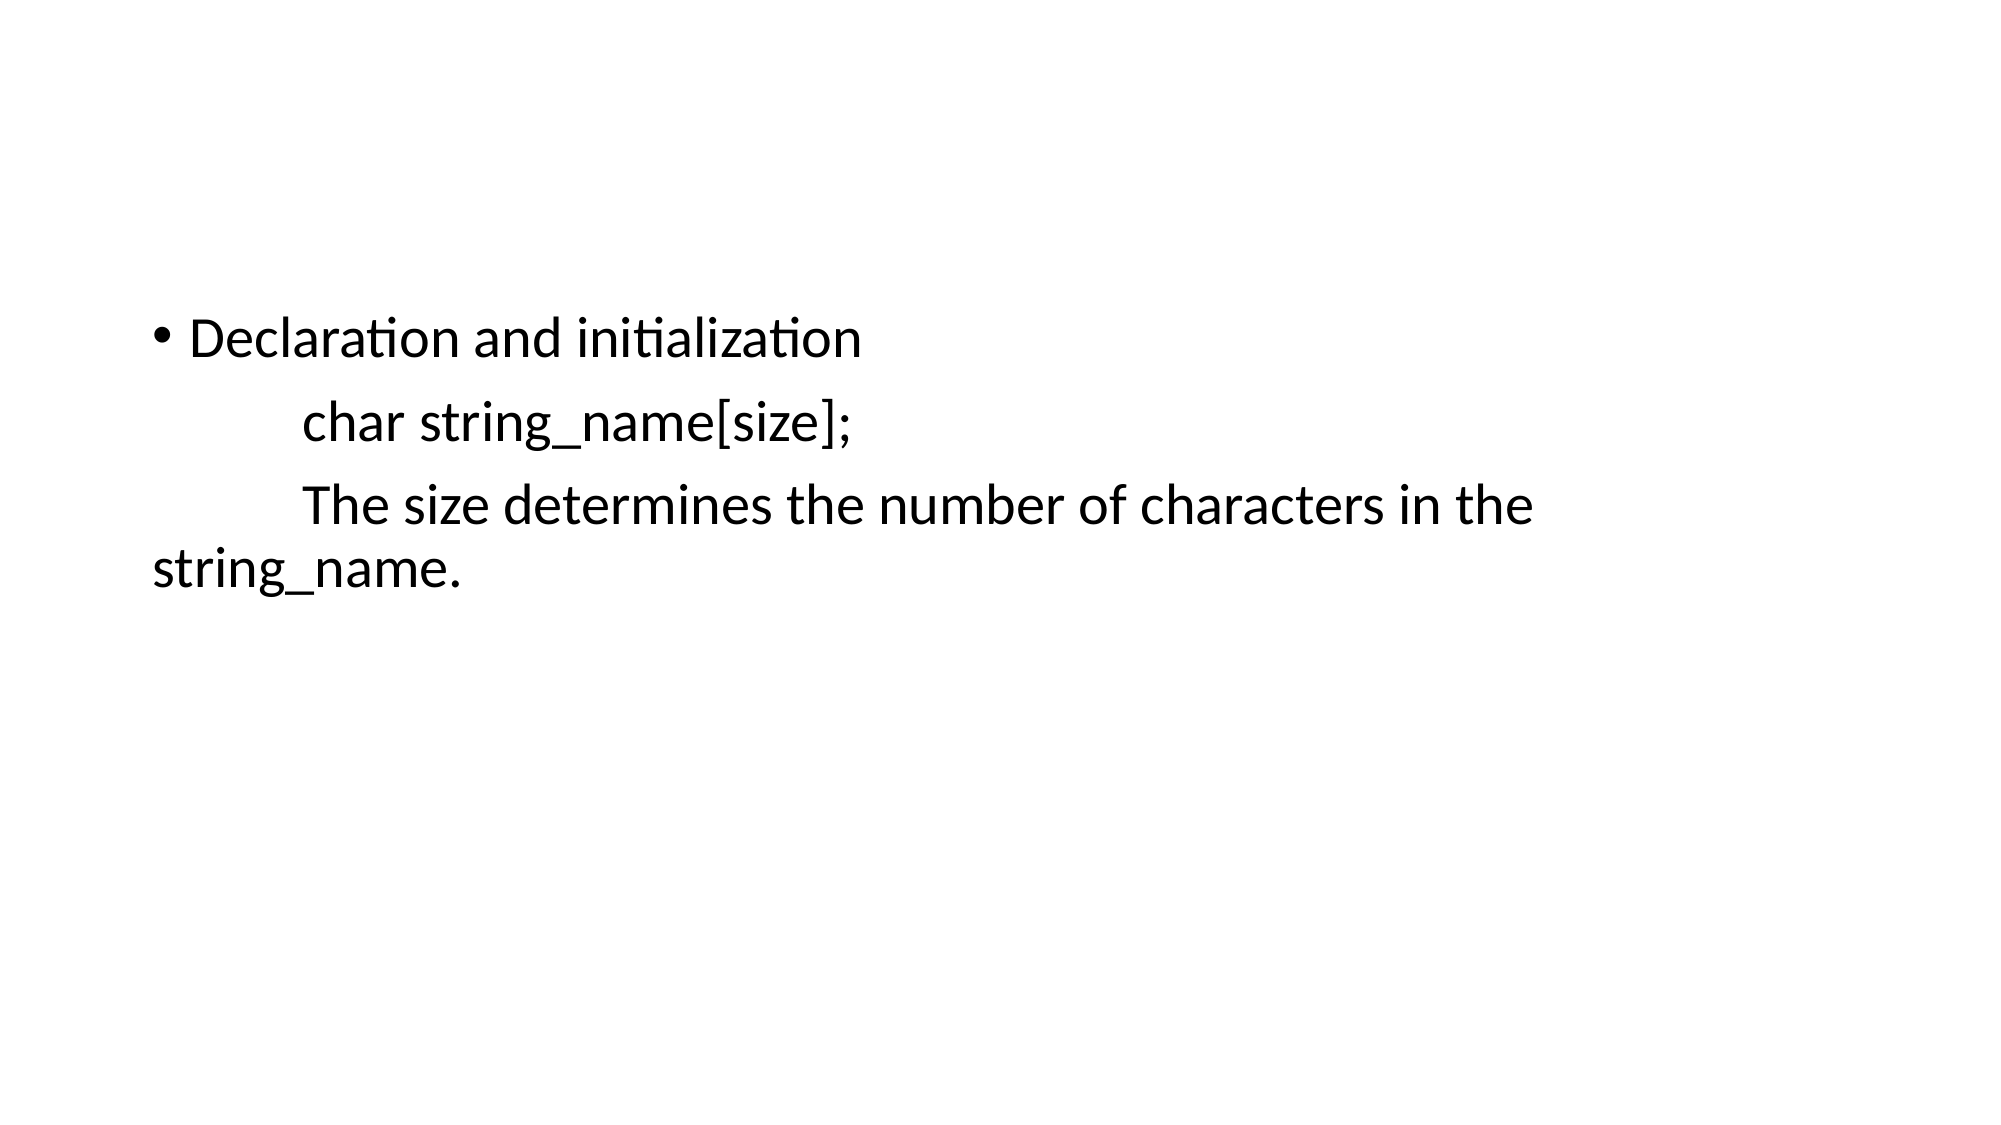

#
Declaration and initialization
	char string_name[size];
	The size determines the number of characters in the 	string_name.